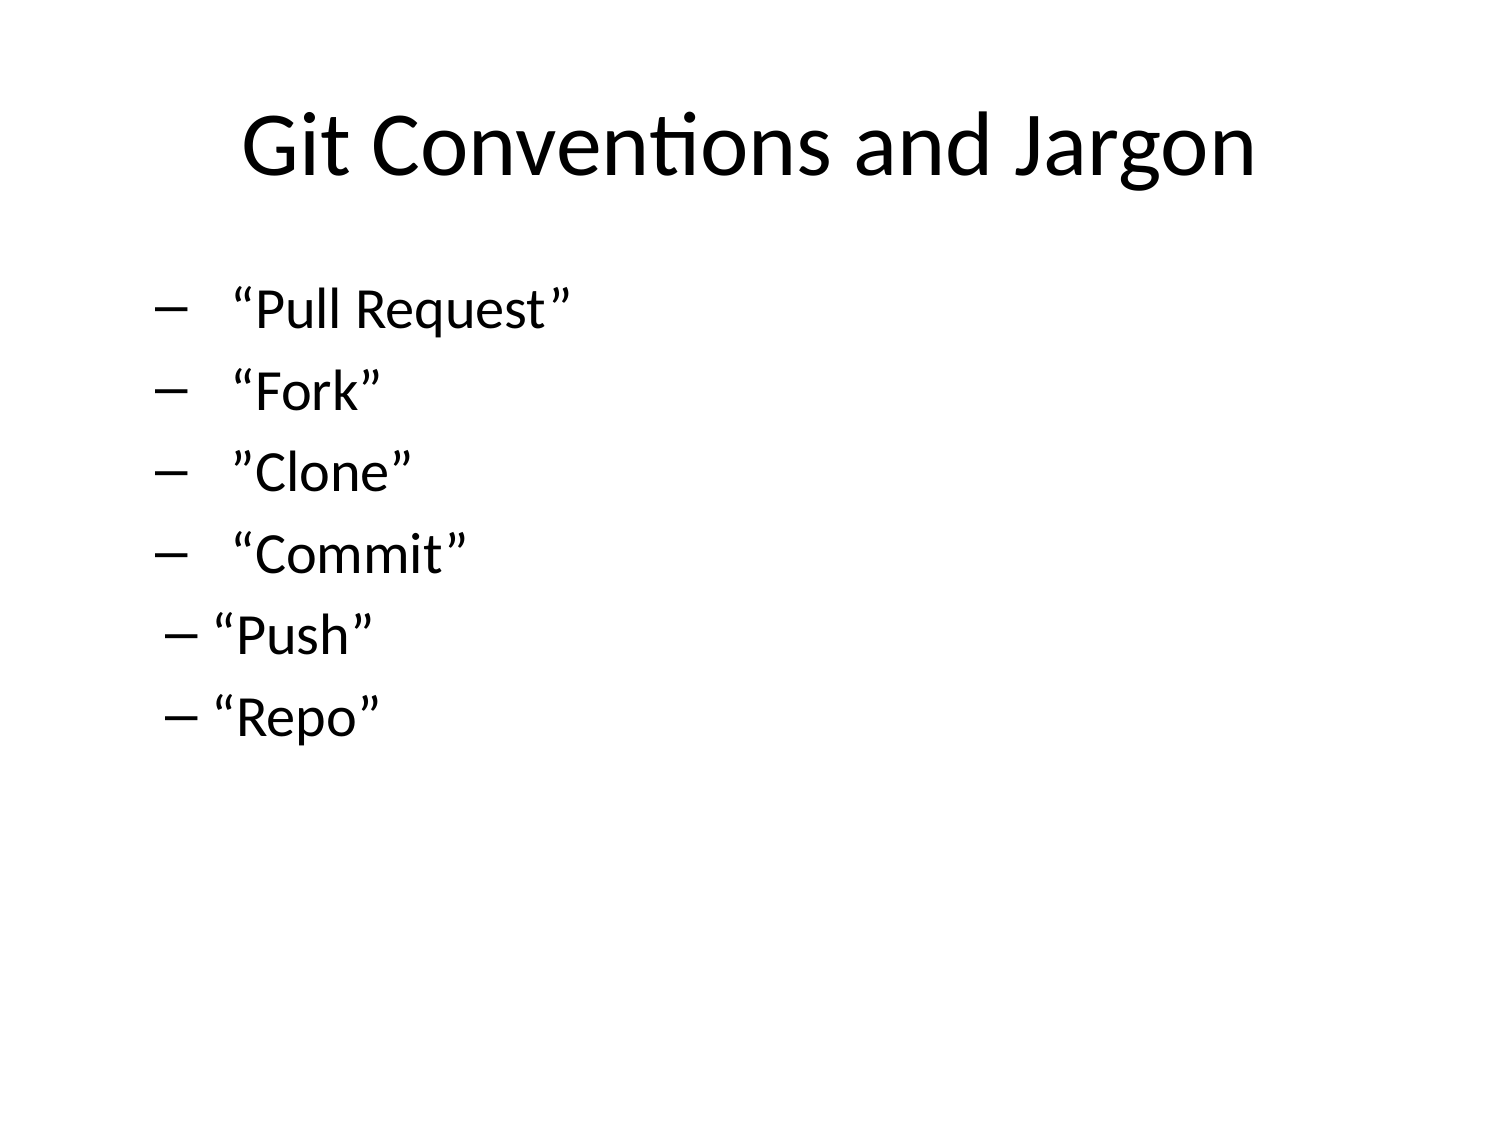

# Git Conventions and Jargon
“Pull Request”
“Fork”
”Clone”
“Commit”
“Push”
“Repo”